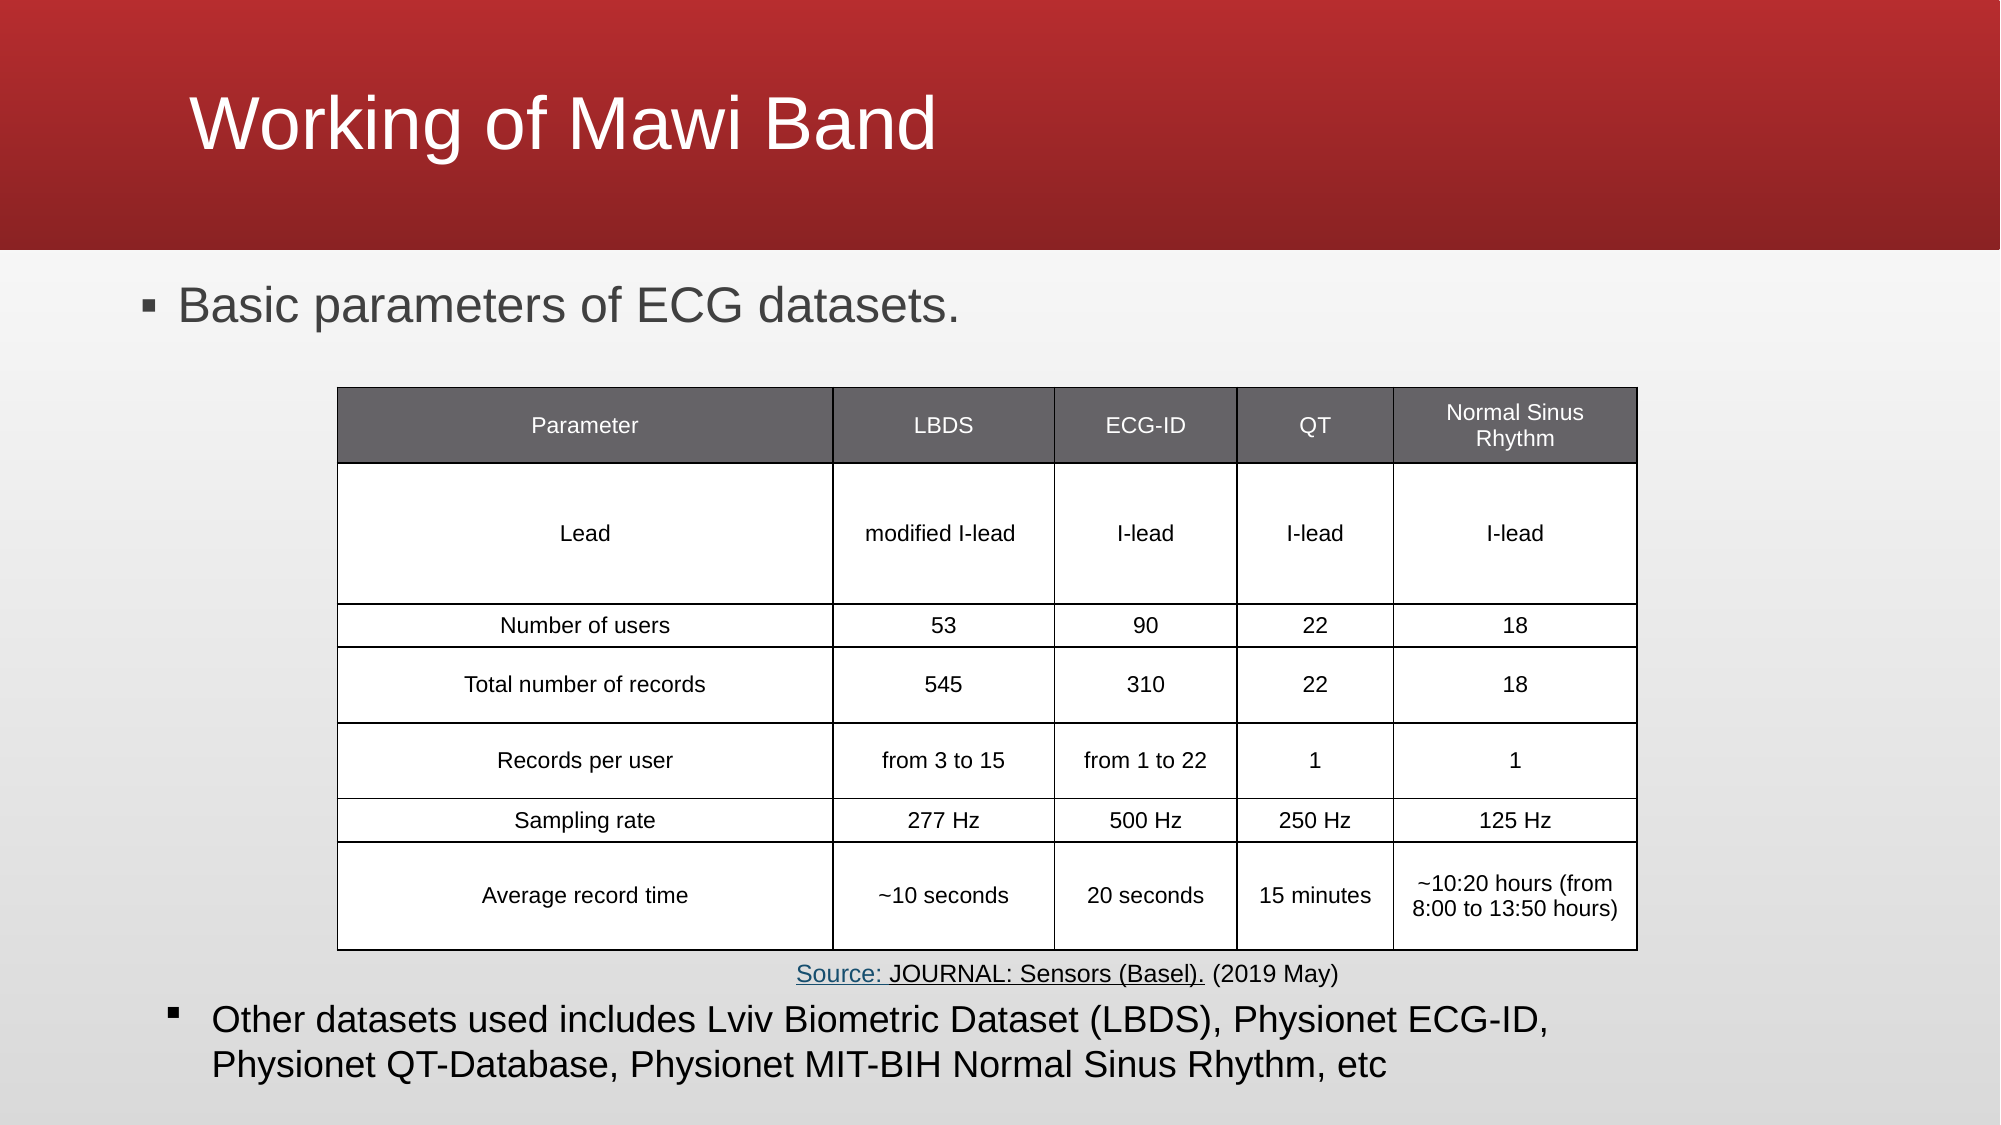

# Working of Mawi Band
Basic parameters of ECG datasets.

| Parameter | LBDS | ECG-ID | QT | Normal Sinus Rhythm |
| --- | --- | --- | --- | --- |
| Lead | modified I-lead | I-lead | I-lead | I-lead |
| Number of users | 53 | 90 | 22 | 18 |
| Total number of records | 545 | 310 | 22 | 18 |
| Records per user | from 3 to 15 | from 1 to 22 | 1 | 1 |
| Sampling rate | 277 Hz | 500 Hz | 250 Hz | 125 Hz |
| Average record time | ~10 seconds | 20 seconds | 15 minutes | ~10:20 hours (from 8:00 to 13:50 hours) |
Source: JOURNAL: Sensors (Basel). (2019 May)
Other datasets used includes Lviv Biometric Dataset (LBDS), Physionet ECG-ID, Physionet QT-Database, Physionet MIT-BIH Normal Sinus Rhythm, etc